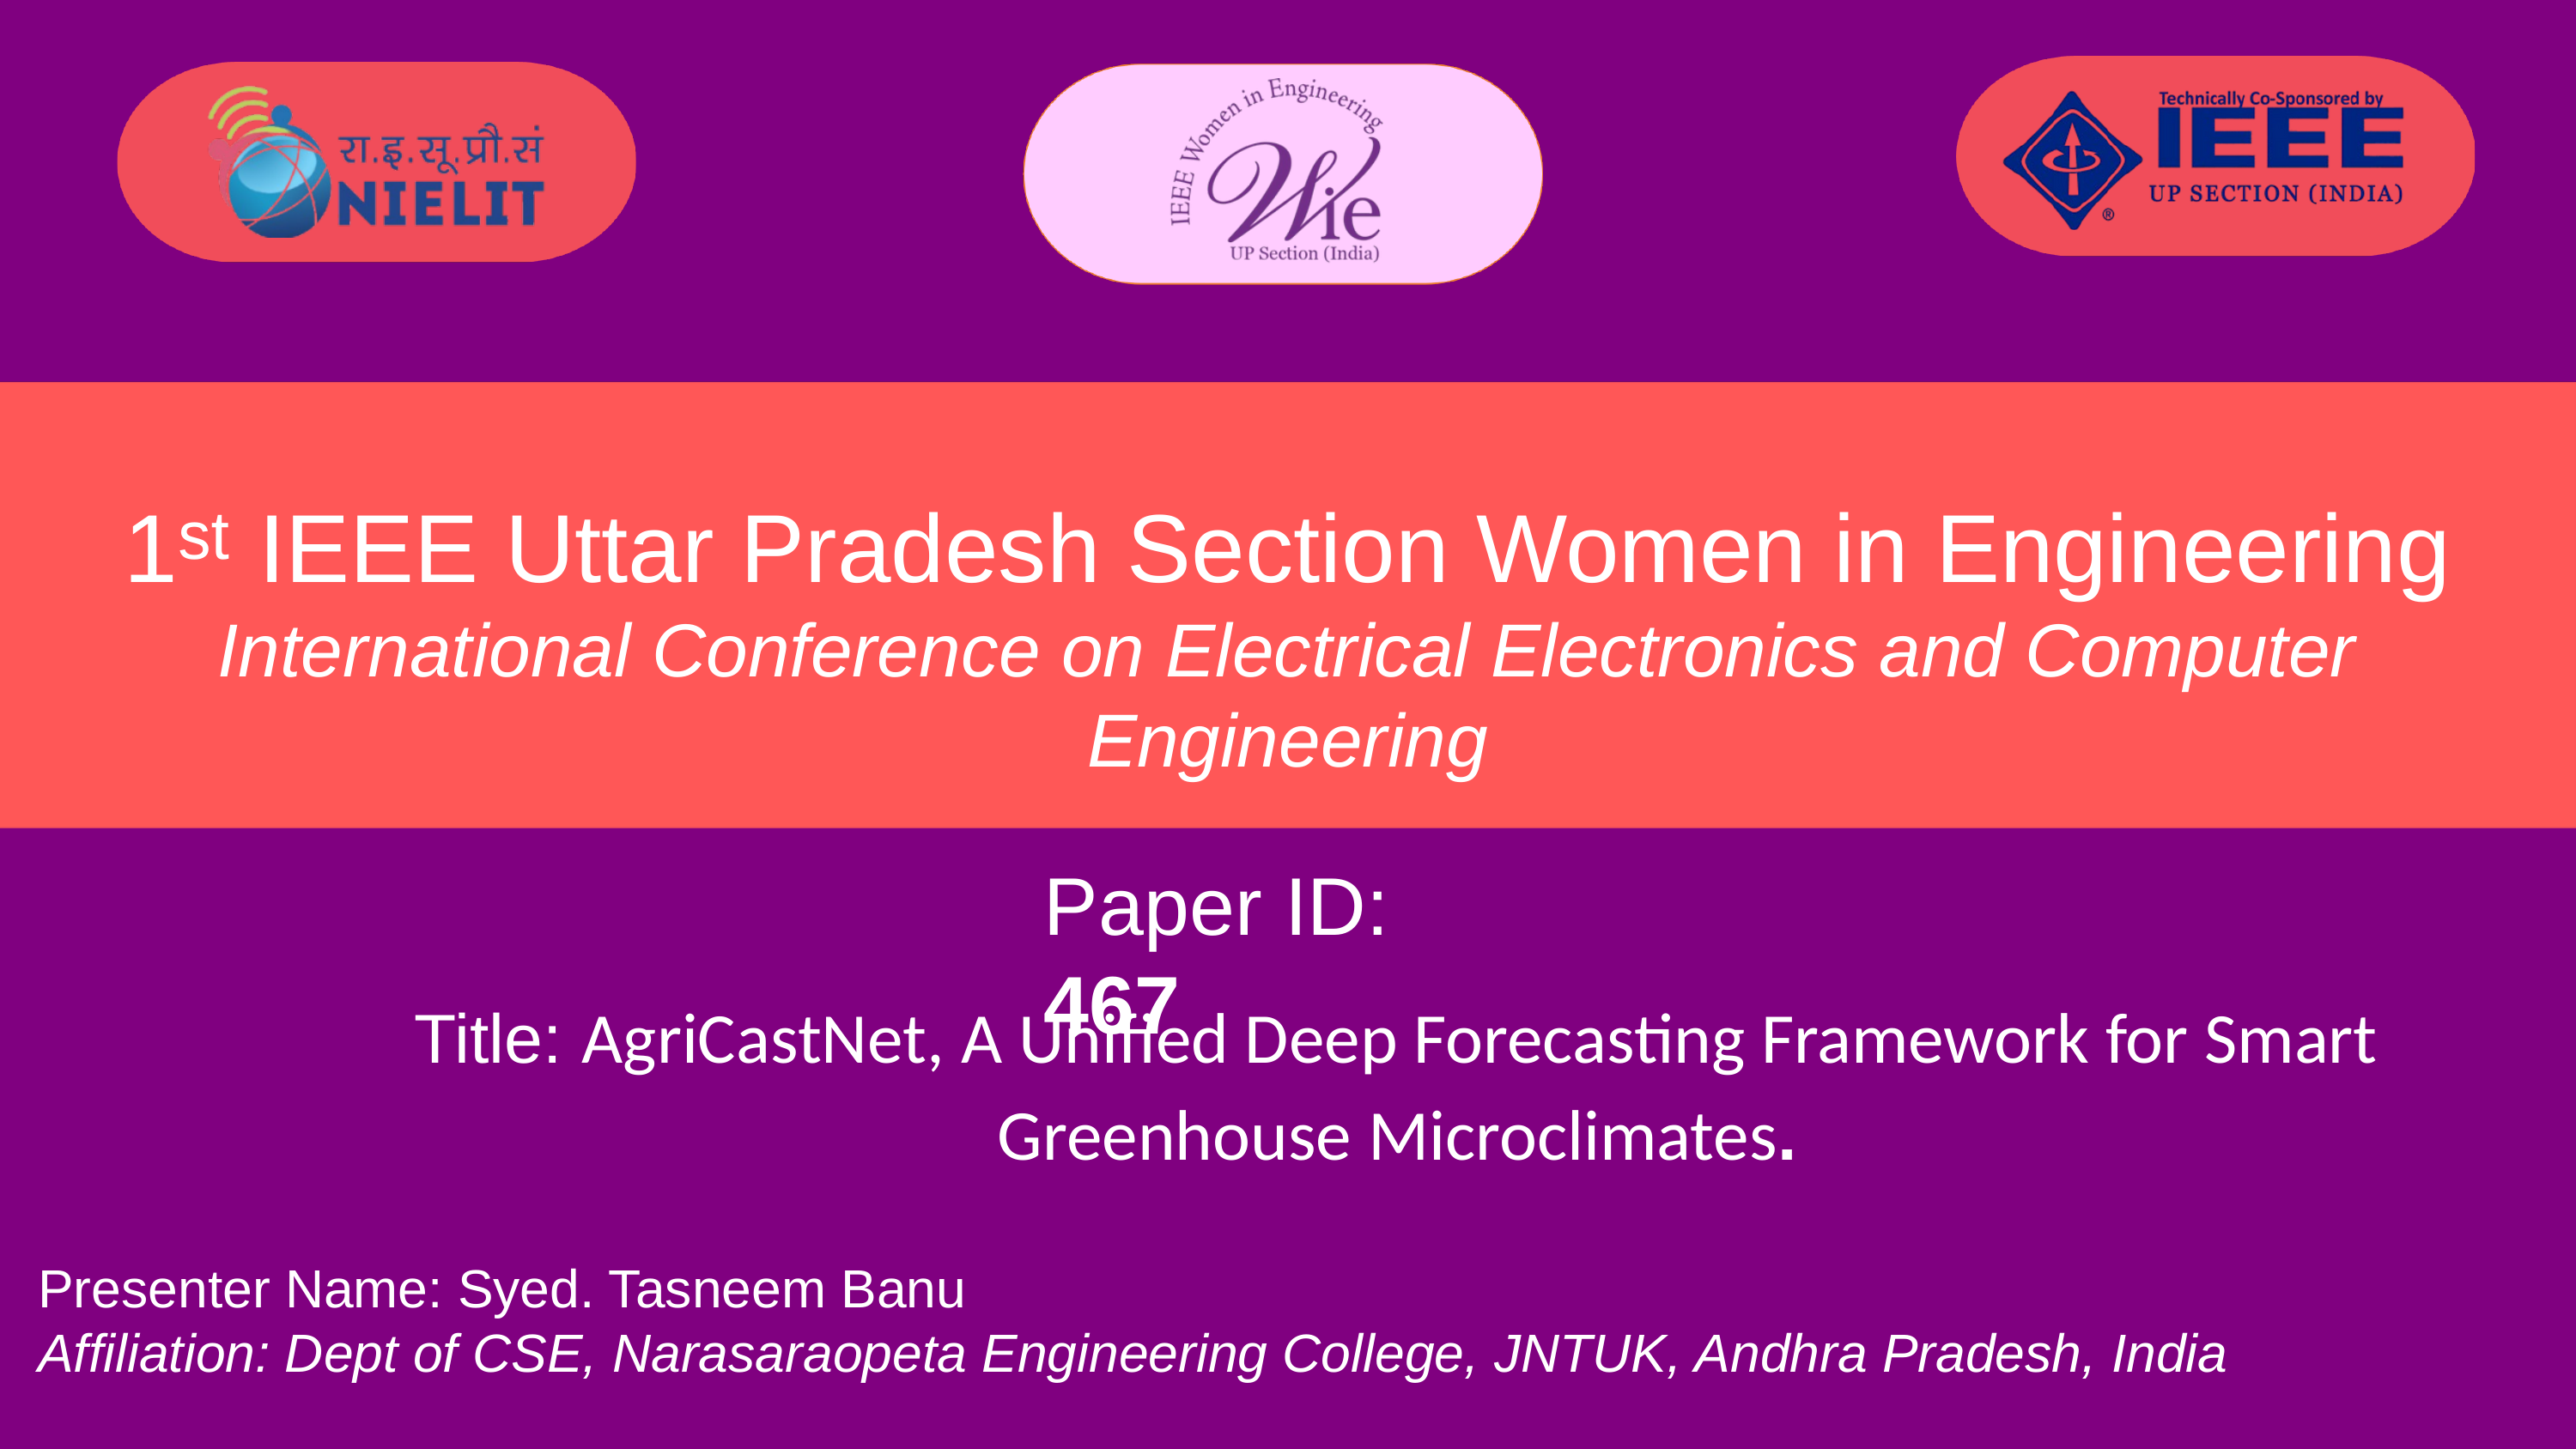

1ˢᵗ IEEE Uttar Pradesh Section Women in Engineering
International Conference on Electrical Electronics and Computer Engineering

Paper ID: 467
Title: AgriCastNet, A Unified Deep Forecasting Framework for Smart Greenhouse Microclimates.

Presenter Name: Syed. Tasneem Banu
Affiliation: Dept of CSE, Narasaraopeta Engineering College, JNTUK, Andhra Pradesh, India